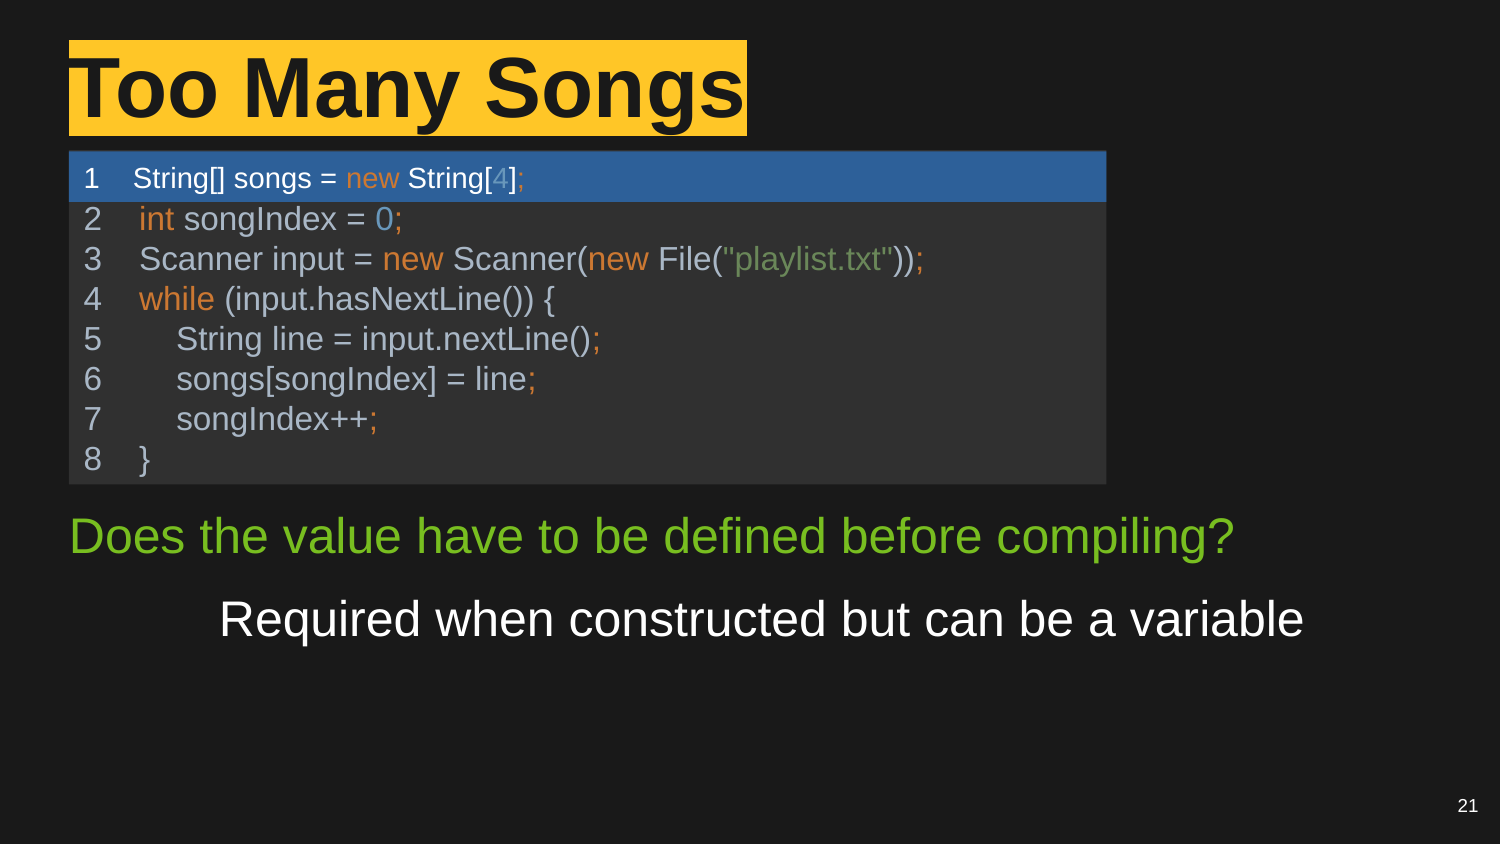

# Too Many Songs
1    String[] songs = new String[10];
2    int songIndex = 0;
3    Scanner input = new Scanner(new File("playlist.txt"));
4    while (input.hasNextLine()) {
5        String line = input.nextLine();
6        songs[songIndex] = line;
7        songIndex++;
8    }
1    String[] songs = new String[4];
Does the value have to be defined before compiling?
	Required when constructed but can be a variable
21